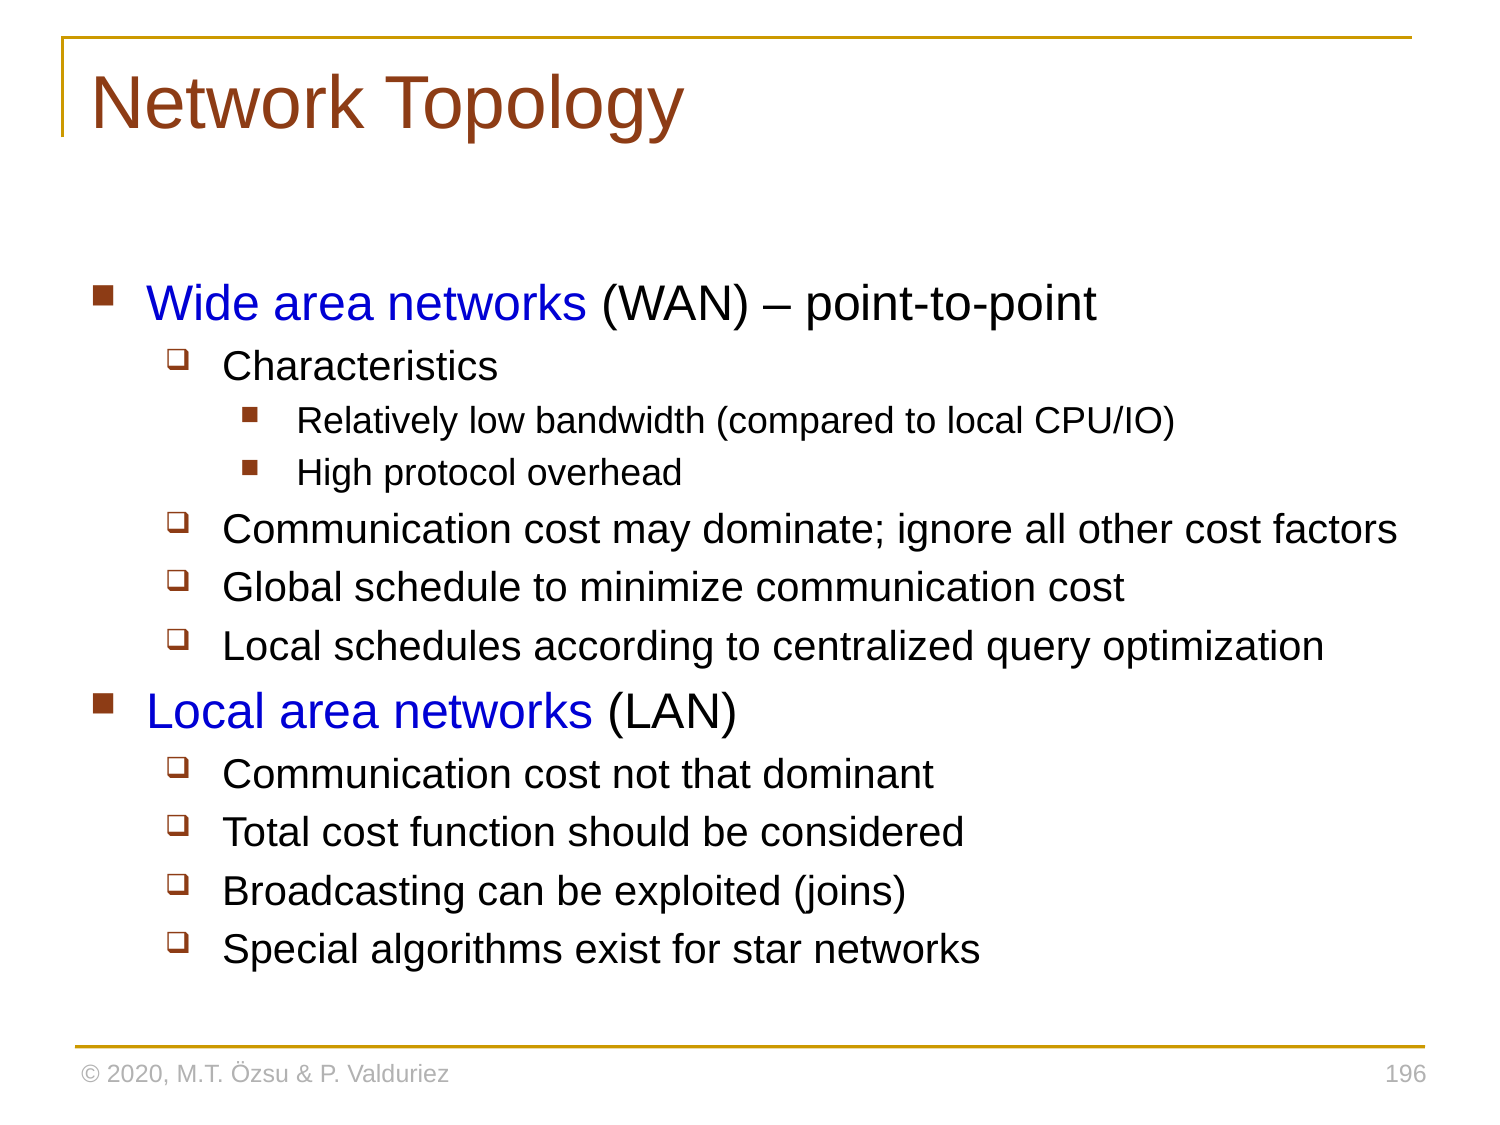

# Network Topology
Wide area networks (WAN) – point-to-point
Characteristics
Relatively low bandwidth (compared to local CPU/IO)
High protocol overhead
Communication cost may dominate; ignore all other cost factors
Global schedule to minimize communication cost
Local schedules according to centralized query optimization
Local area networks (LAN)
Communication cost not that dominant
Total cost function should be considered
Broadcasting can be exploited (joins)
Special algorithms exist for star networks
© 2020, M.T. Özsu & P. Valduriez
196